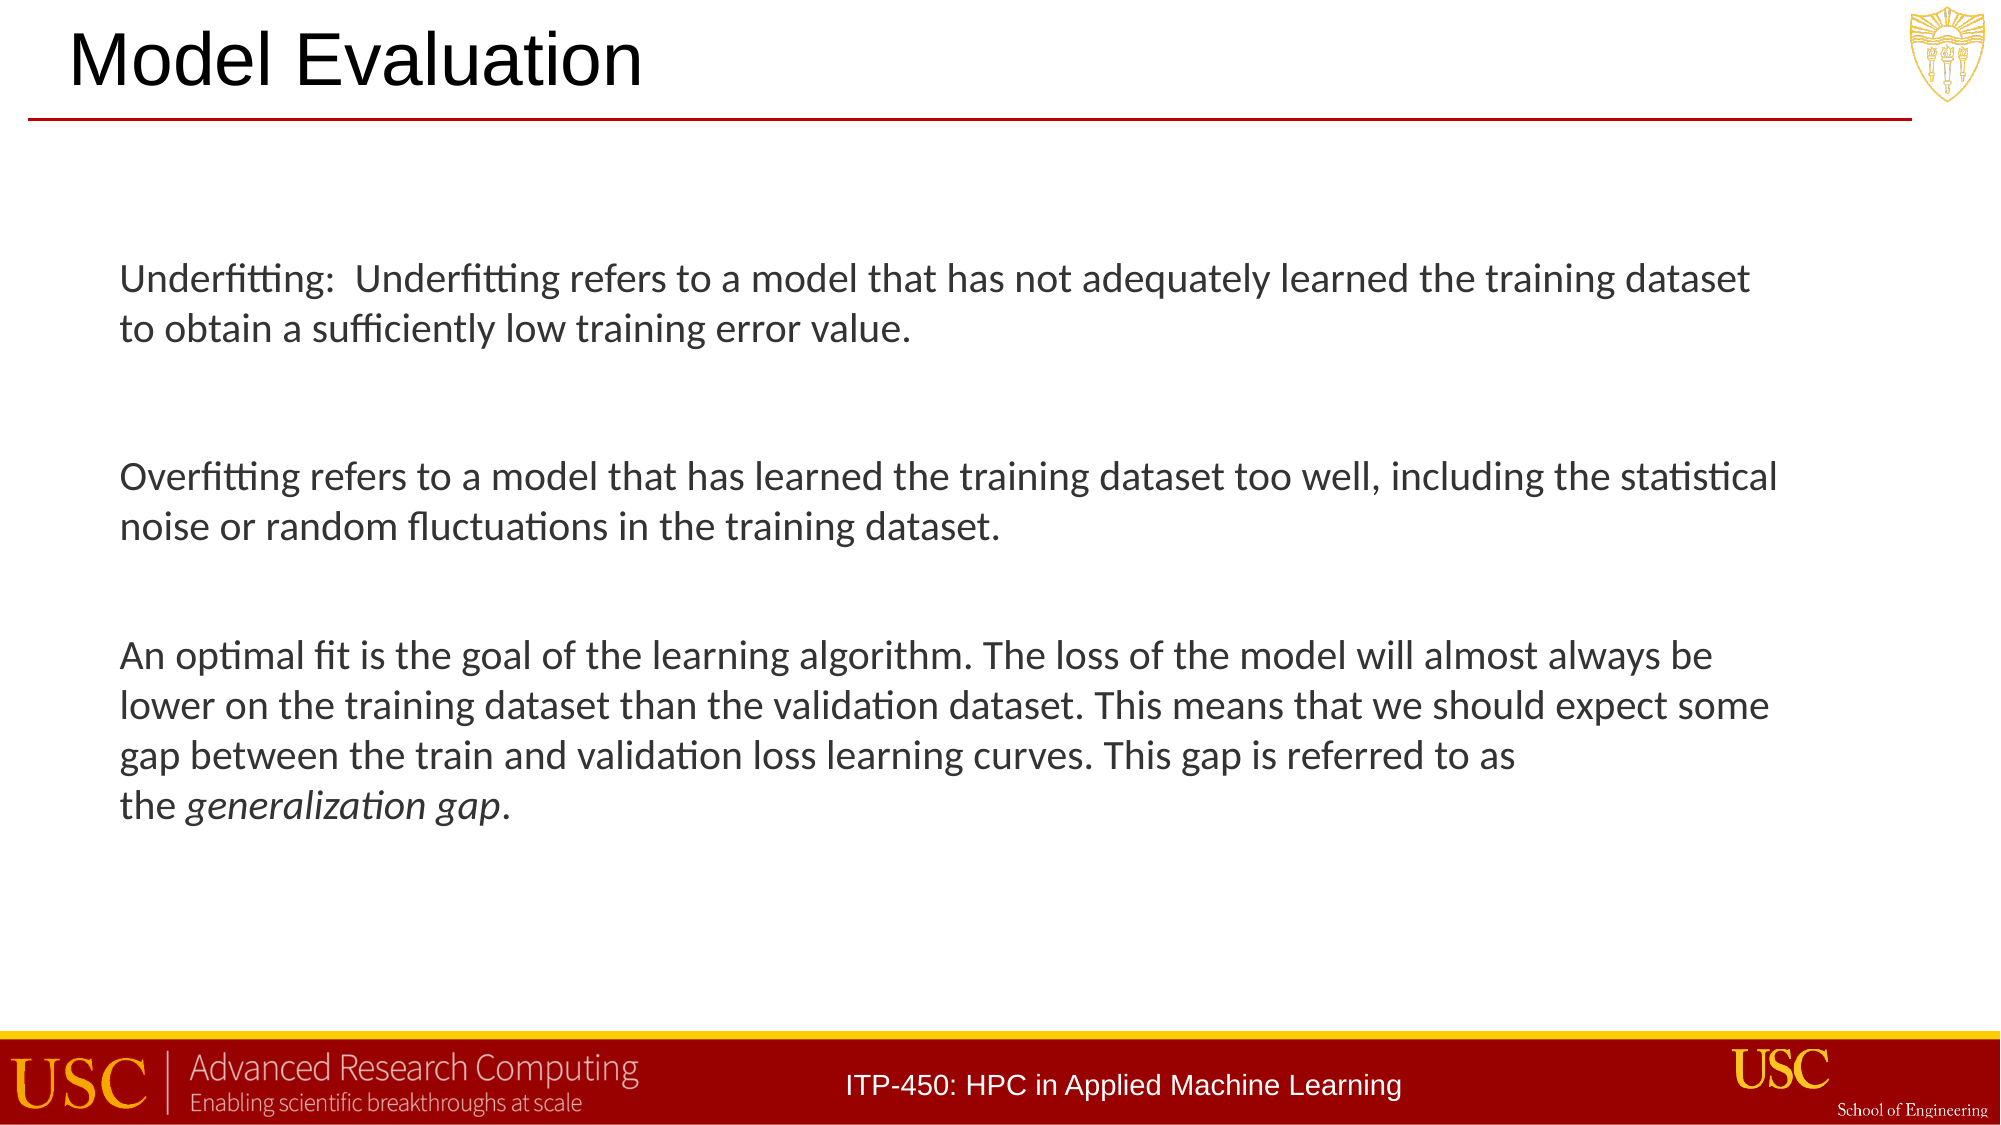

Model Evaluation
Underfitting:  Underfitting refers to a model that has not adequately learned the training dataset to obtain a sufficiently low training error value.
Overfitting refers to a model that has learned the training dataset too well, including the statistical noise or random fluctuations in the training dataset.

An optimal fit is the goal of the learning algorithm. The loss of the model will almost always be lower on the training dataset than the validation dataset. This means that we should expect some gap between the train and validation loss learning curves. This gap is referred to as the generalization gap.